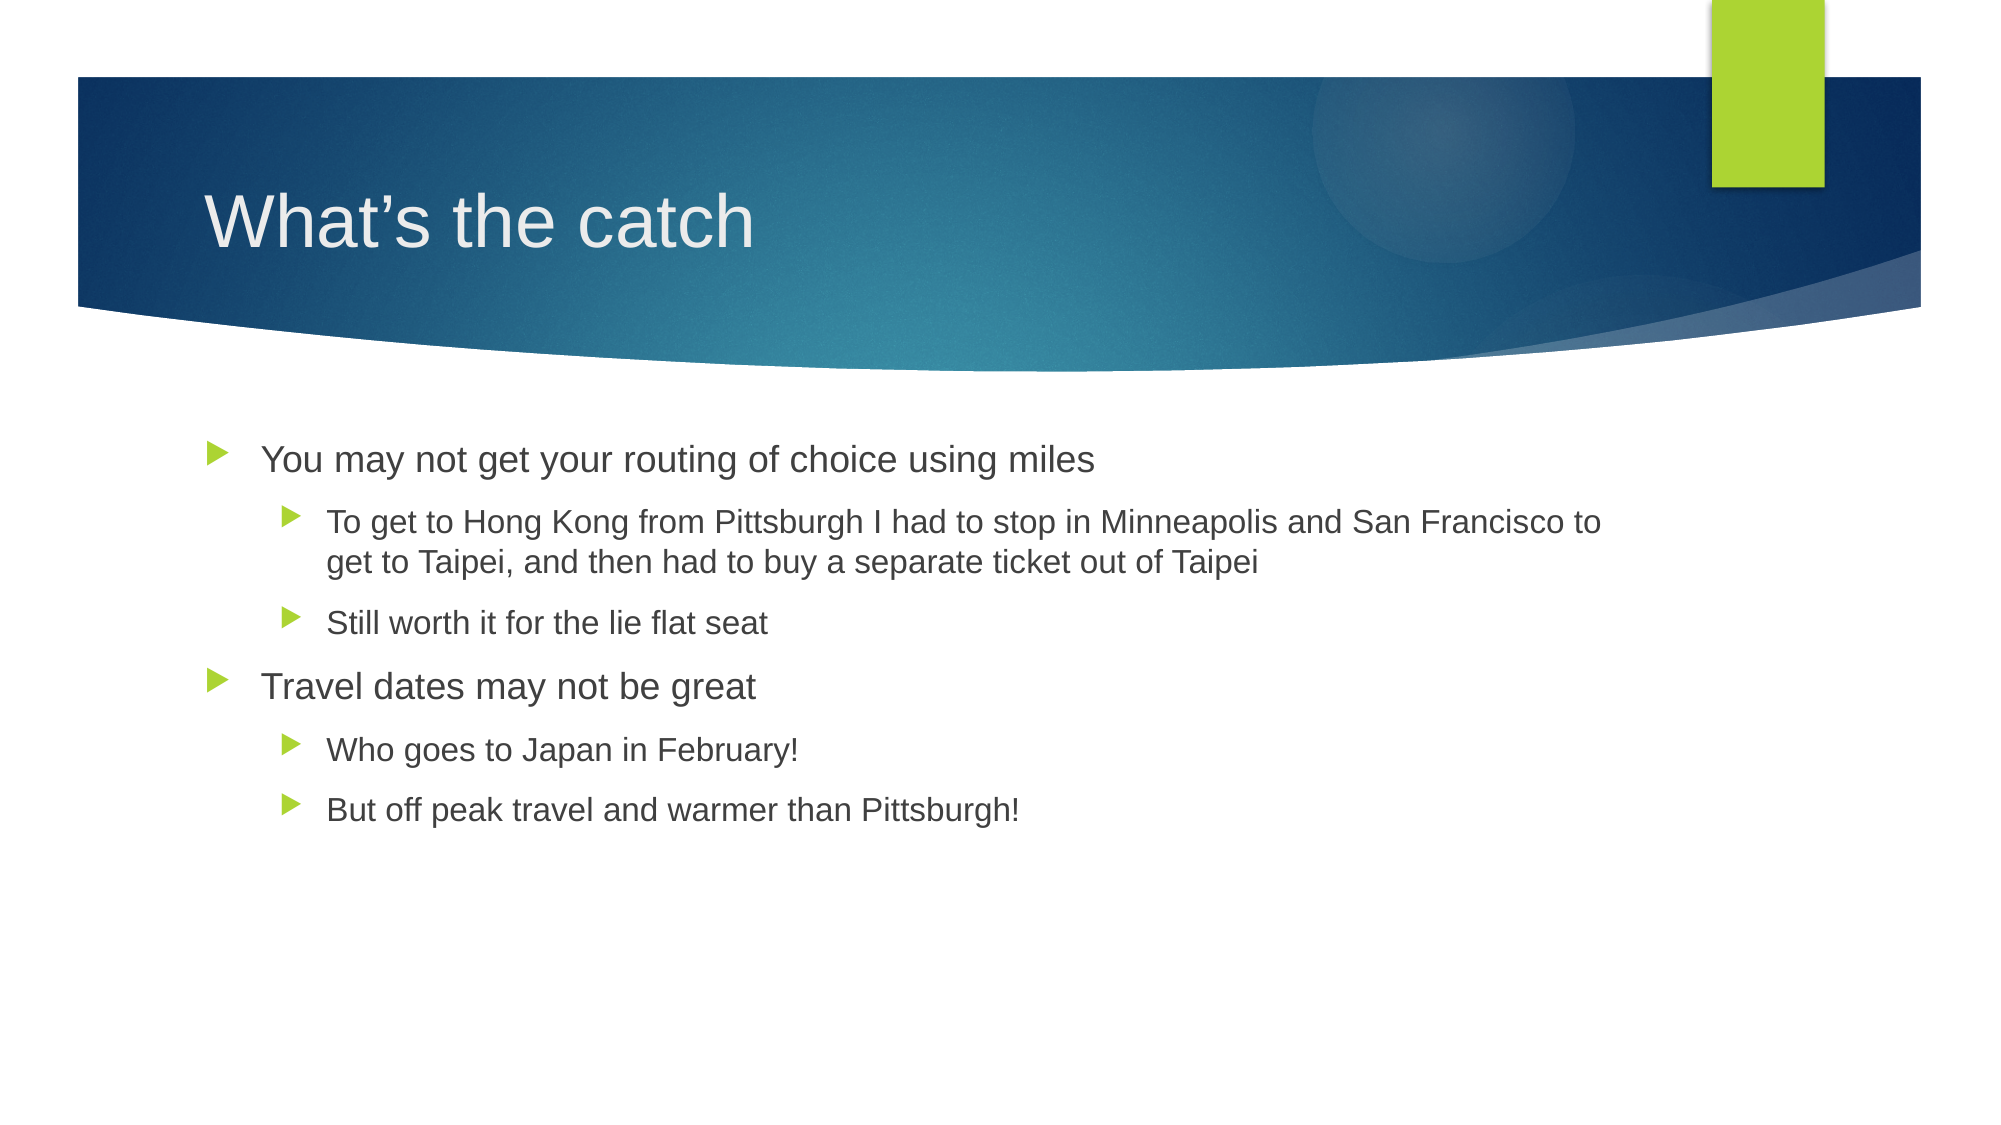

# What’s the catch
You may not get your routing of choice using miles
To get to Hong Kong from Pittsburgh I had to stop in Minneapolis and San Francisco to get to Taipei, and then had to buy a separate ticket out of Taipei
Still worth it for the lie flat seat
Travel dates may not be great
Who goes to Japan in February!
But off peak travel and warmer than Pittsburgh!